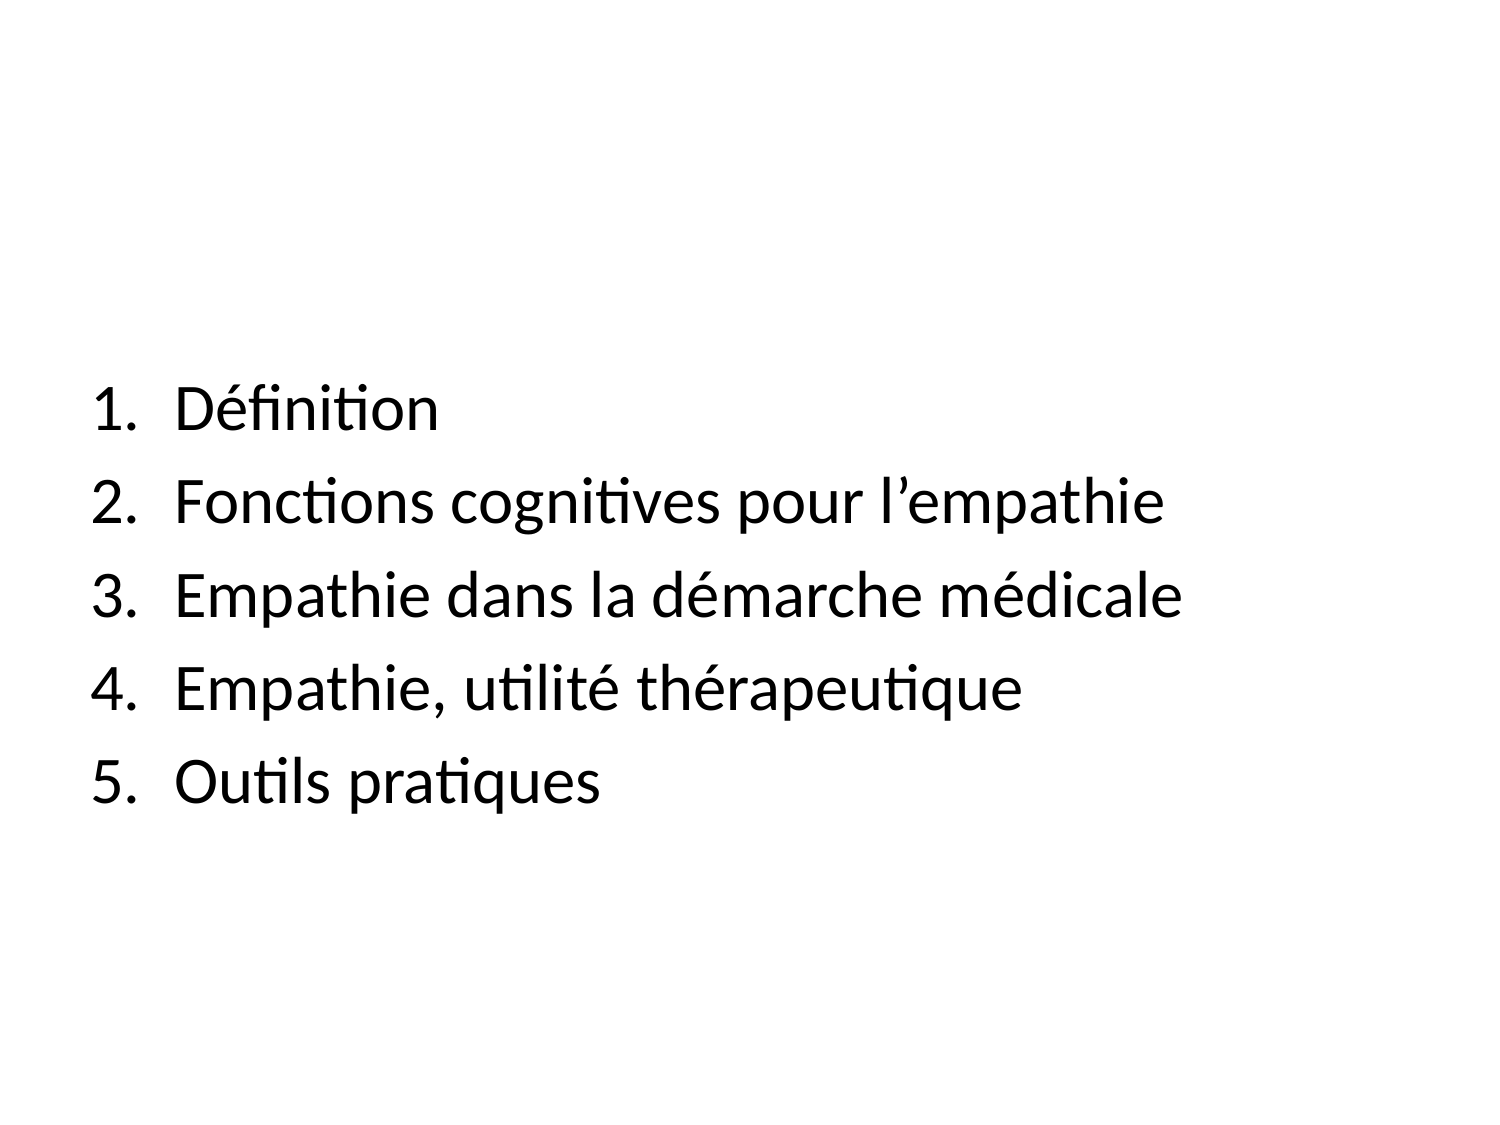

#
Définition
Fonctions cognitives pour l’empathie
Empathie dans la démarche médicale
Empathie, utilité thérapeutique
Outils pratiques